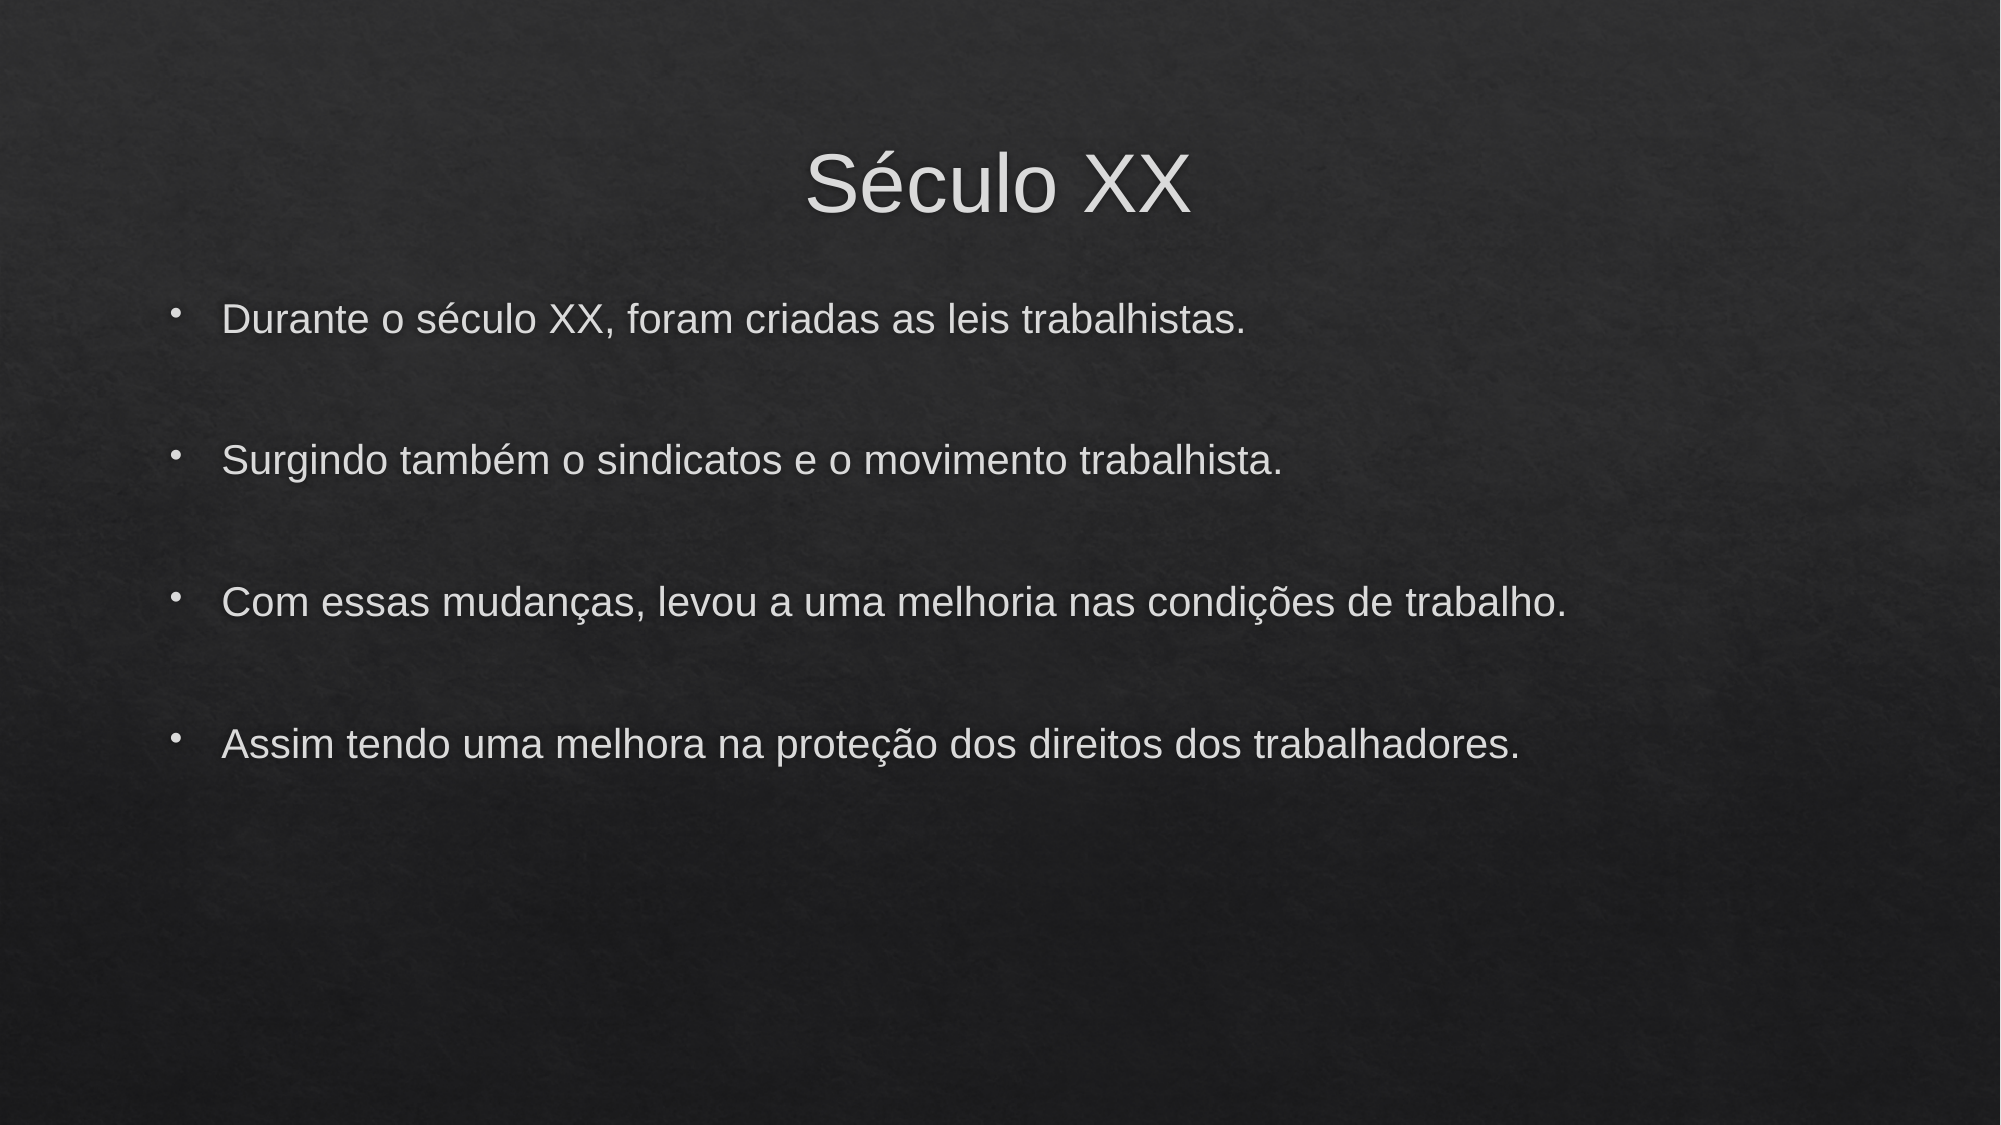

# Século XX
Durante o século XX, foram criadas as leis trabalhistas.

Surgindo também o sindicatos e o movimento trabalhista.

Com essas mudanças, levou a uma melhoria nas condições de trabalho.

Assim tendo uma melhora na proteção dos direitos dos trabalhadores.